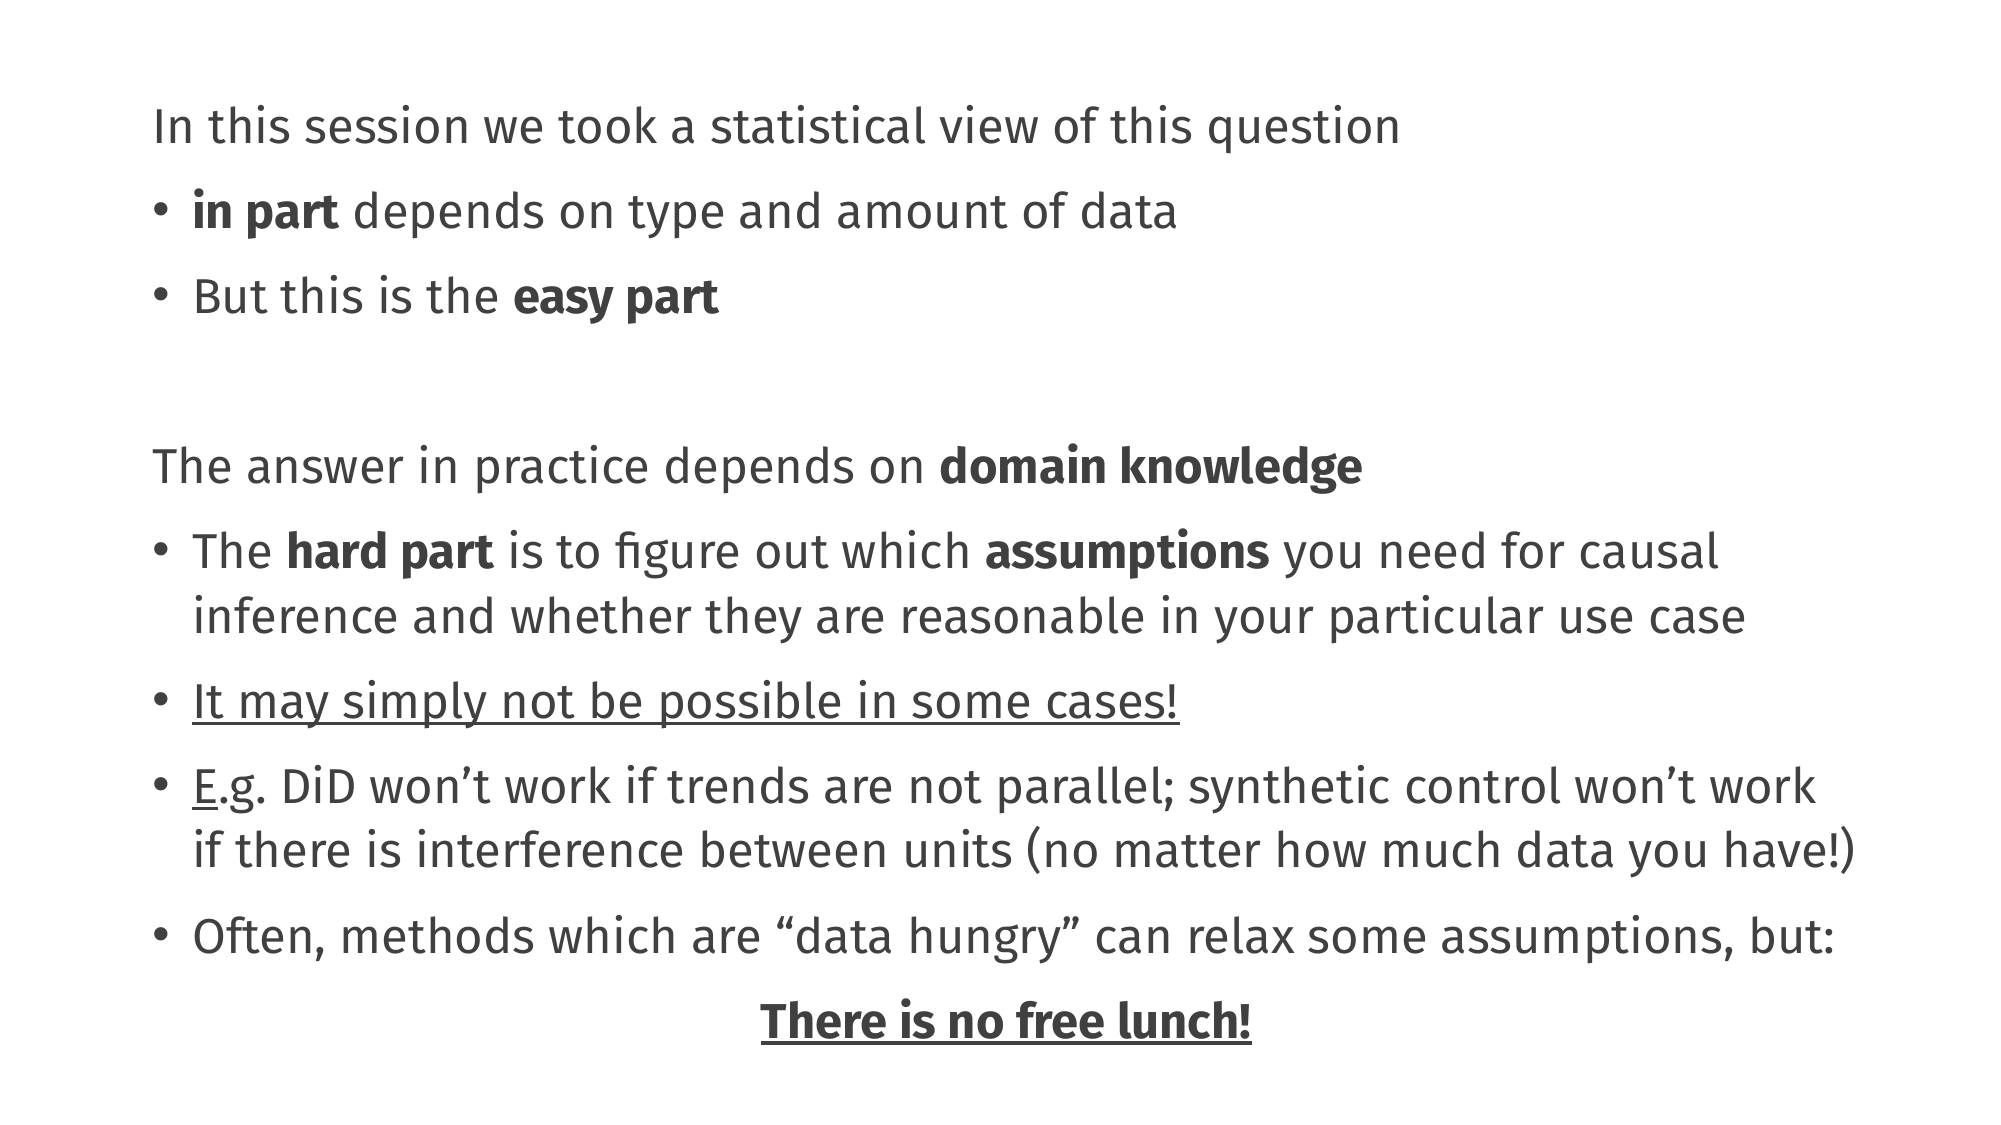

In this session we took a statistical view of this question
in part depends on type and amount of data
But this is the easy part

The answer in practice depends on domain knowledge
The hard part is to figure out which assumptions you need for causal inference and whether they are reasonable in your particular use case
It may simply not be possible in some cases!
E.g. DiD won’t work if trends are not parallel; synthetic control won’t work if there is interference between units (no matter how much data you have!)
Often, methods which are “data hungry” can relax some assumptions, but:
There is no free lunch!